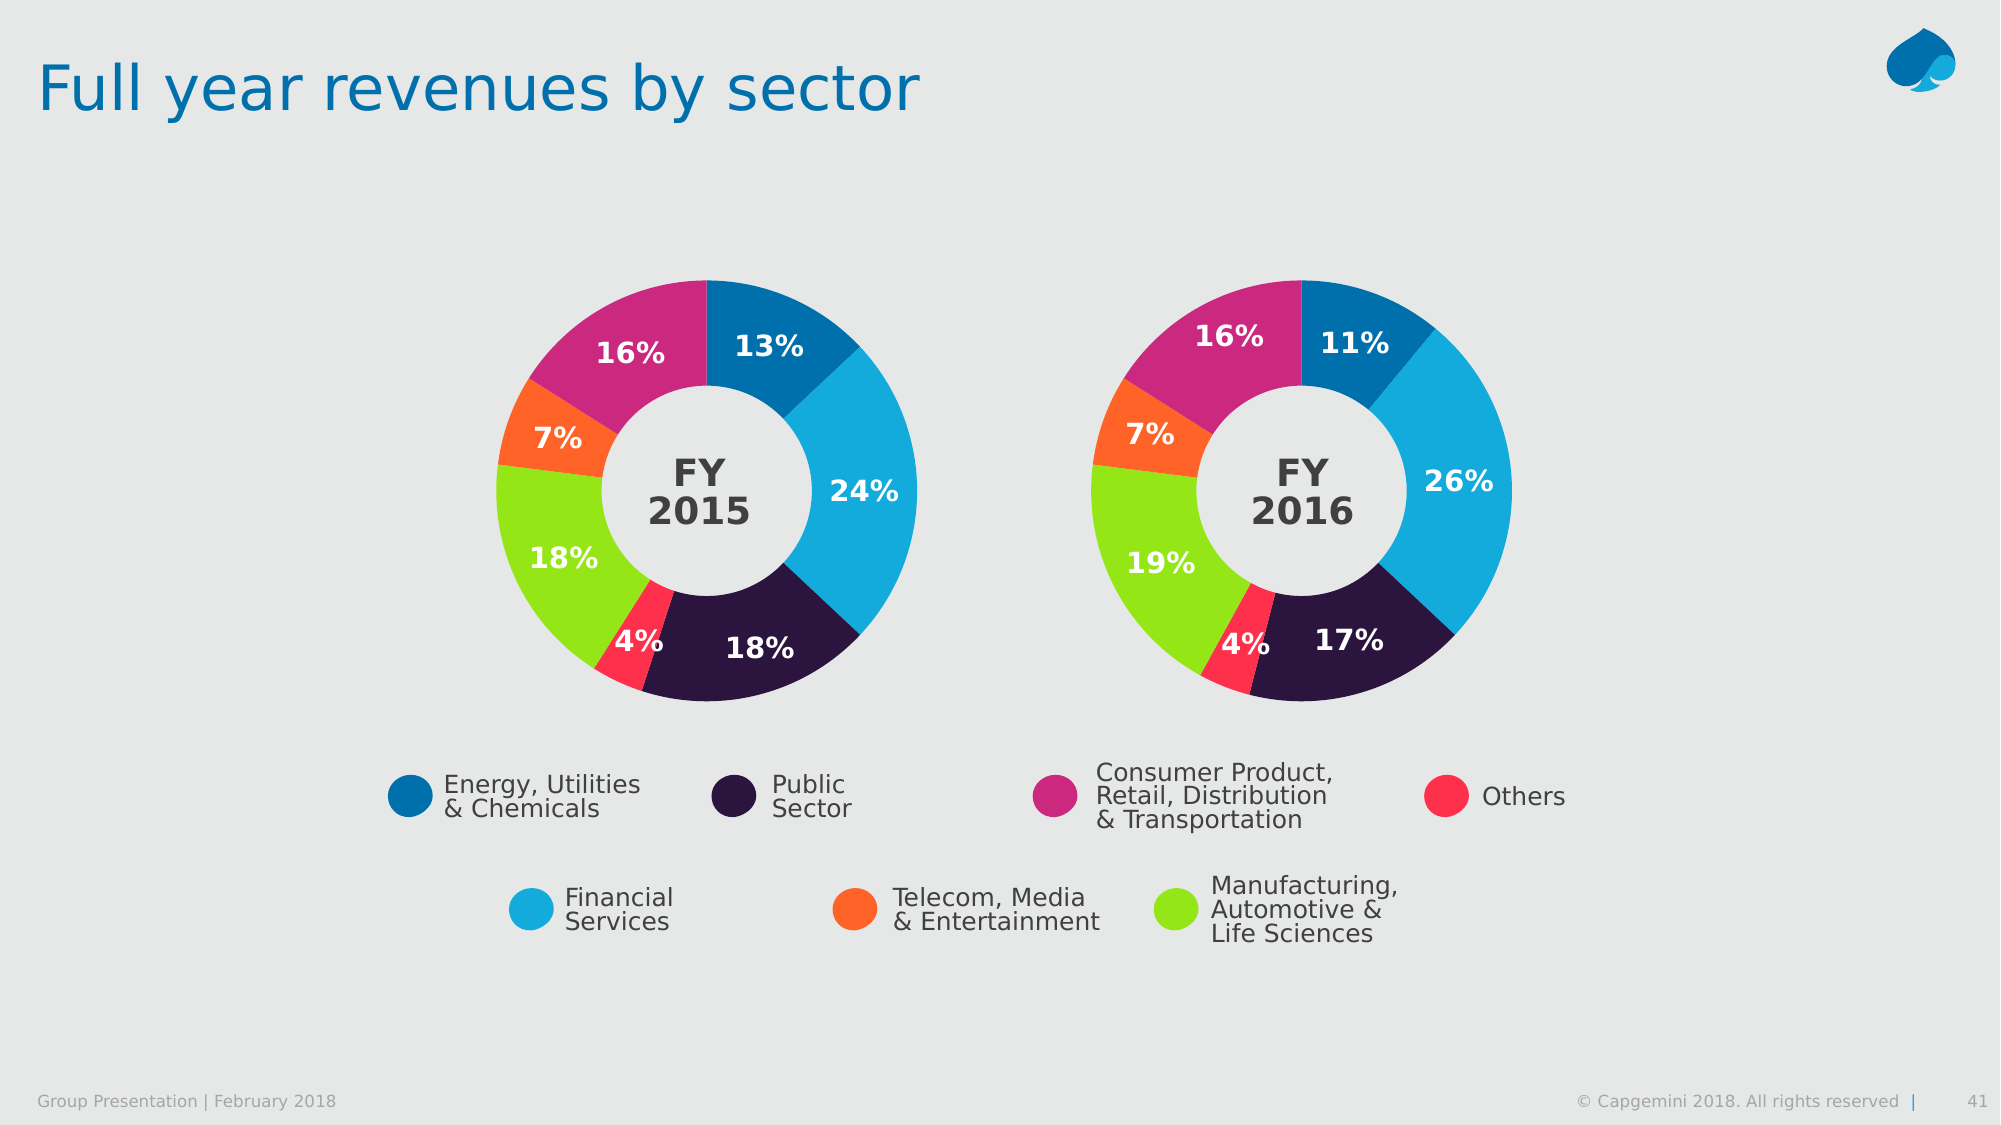

# Full year revenues by sector

### Chart

| Category | Colonne2 |
|---|---|
| EUC | 0.13 |
| FS | 0.24 |
| PS | 0.18 |
| OTHERS | 0.04 |
| MANUF | 0.18 |
| TME | 0.07 |
| CPRDT | 0.16 |

### Chart

| Category | Colonne2 |
|---|---|
| EUC | 0.11 |
| FS | 0.26 |
| PS | 0.17 |
| OTHERS | 0.04 |
| MANUF | 0.19 |
| TME | 0.07 |
| CPRDT | 0.16 |
FY
2015
FY
2016
Consumer Product, Retail, Distribution
& Transportation
Energy, Utilities & Chemicals
Public Sector

Others
Manufacturing, Automotive &
Life Sciences
Financial
Services
Telecom, Media
& Entertainment